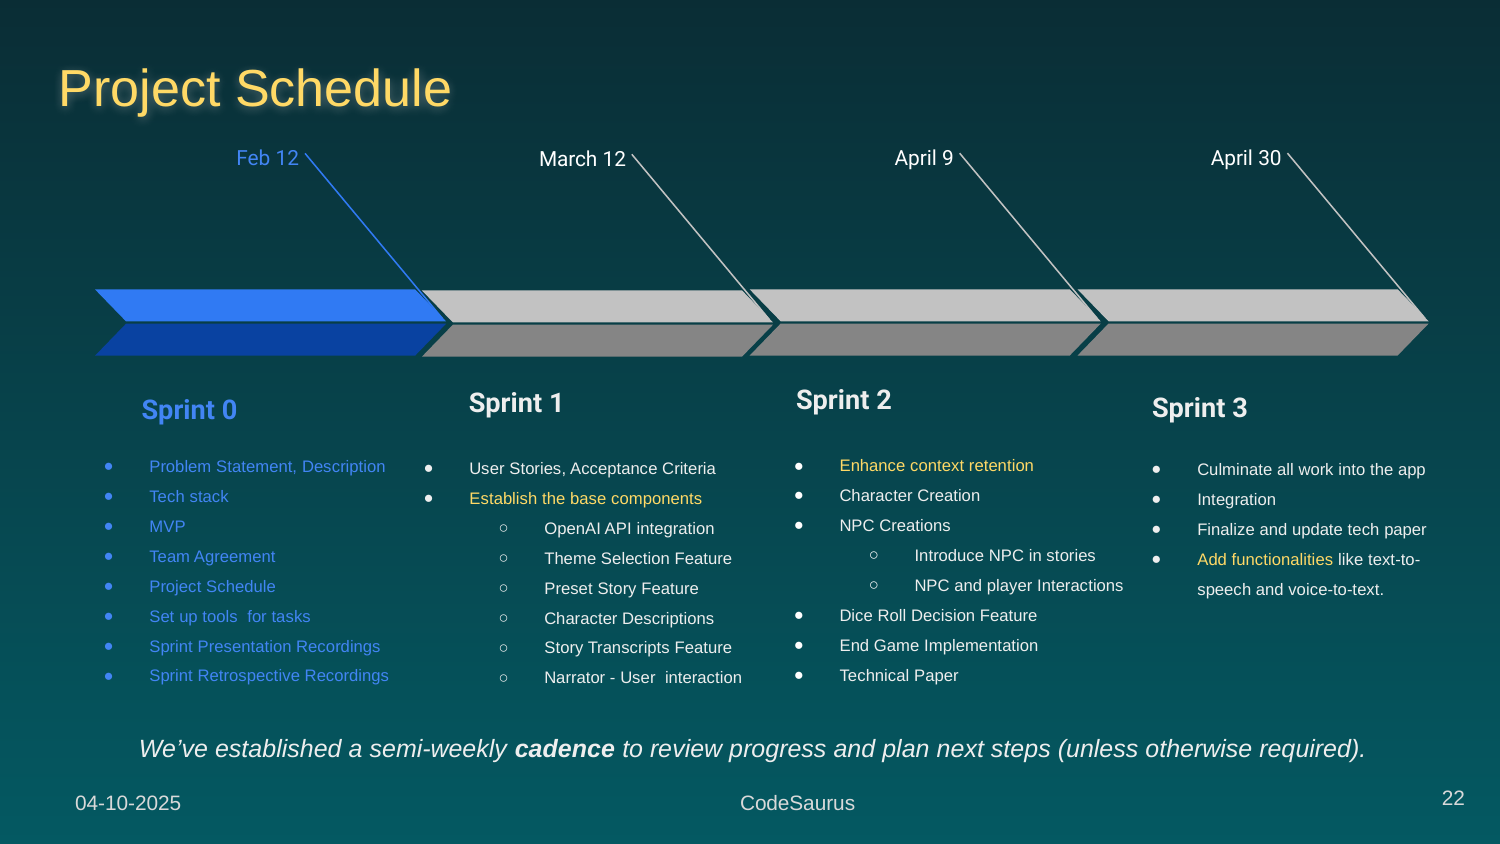

# Project Schedule
April 30

Sprint 3
Culminate all work into the app
Integration
Finalize and update tech paper
Add functionalities like text-to-speech and voice-to-text.
April 9

Sprint 2
Enhance context retention
Character Creation
NPC Creations
Introduce NPC in stories
NPC and player Interactions
Dice Roll Decision Feature
End Game Implementation
Technical Paper
Feb 12

Sprint 0
Problem Statement, Description
Tech stack
MVP
Team Agreement
Project Schedule
Set up tools  for tasks
Sprint Presentation Recordings
Sprint Retrospective Recordings
March 12

Sprint 1
User Stories, Acceptance Criteria
Establish the base components
OpenAI API integration
Theme Selection Feature
Preset Story Feature
Character Descriptions
Story Transcripts Feature
Narrator - User  interaction
We’ve established a semi-weekly cadence to review progress and plan next steps (unless otherwise required).
22